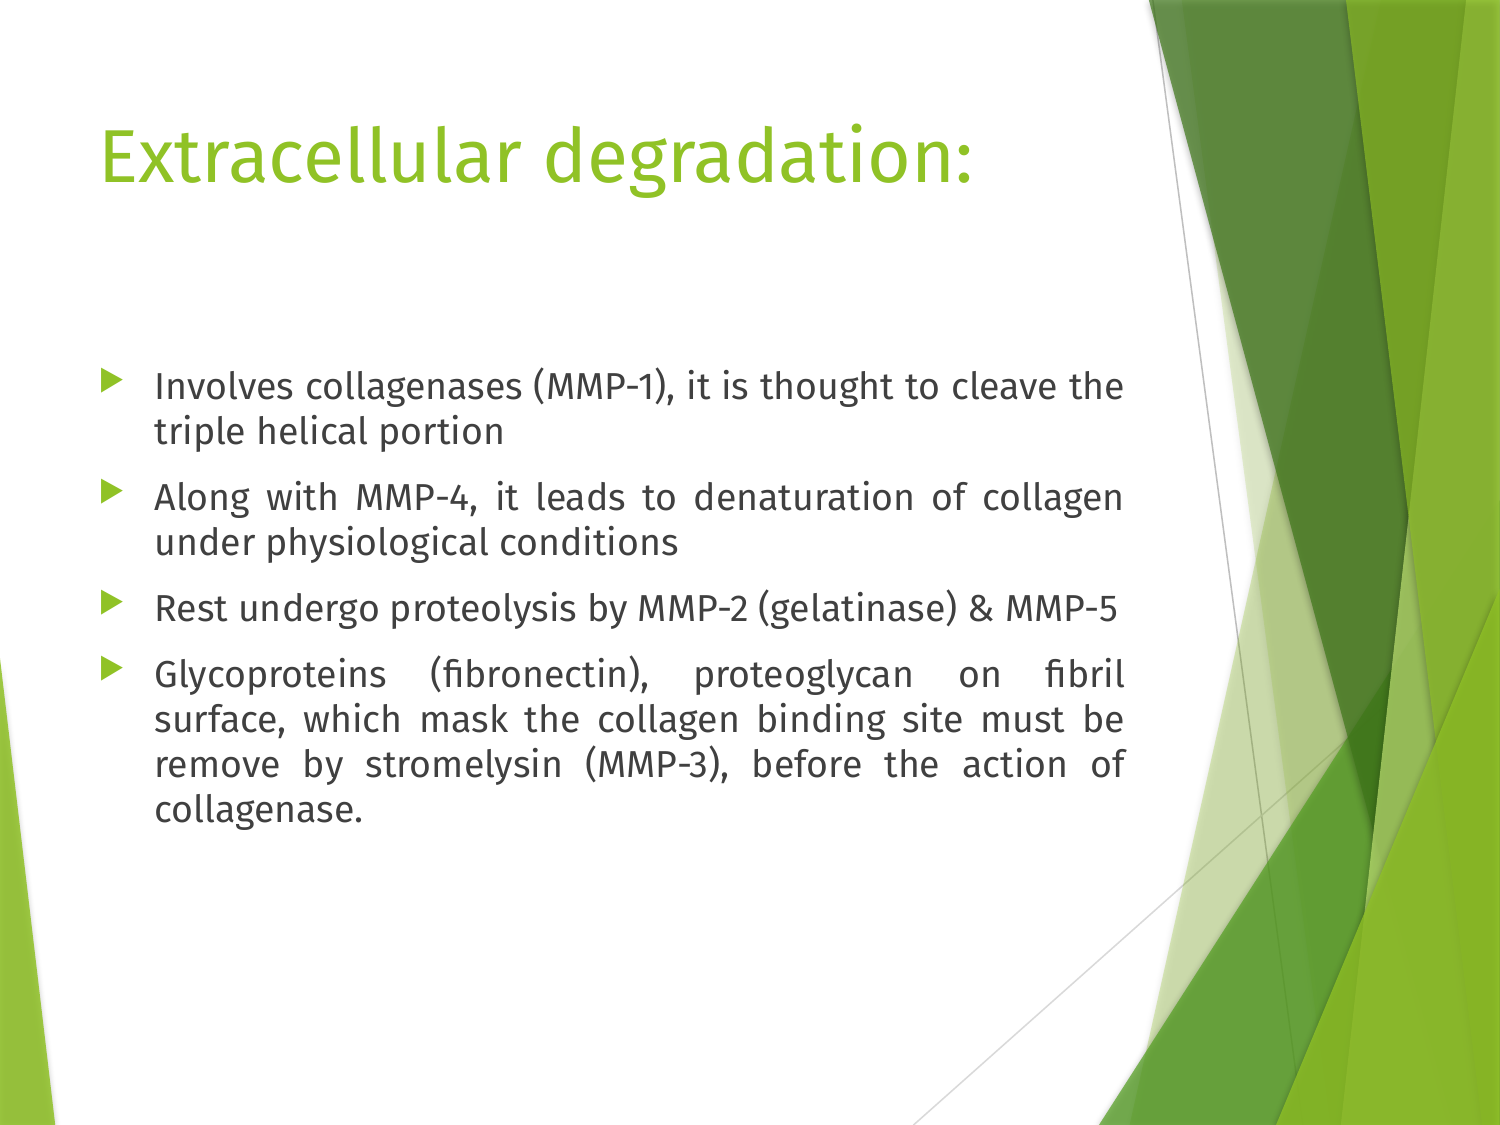

# Extracellular degradation:
Involves collagenases (MMP-1), it is thought to cleave the triple helical portion
Along with MMP-4, it leads to denaturation of collagen under physiological conditions
Rest undergo proteolysis by MMP-2 (gelatinase) & MMP-5
Glycoproteins (fibronectin), proteoglycan on fibril surface, which mask the collagen binding site must be remove by stromelysin (MMP-3), before the action of collagenase.